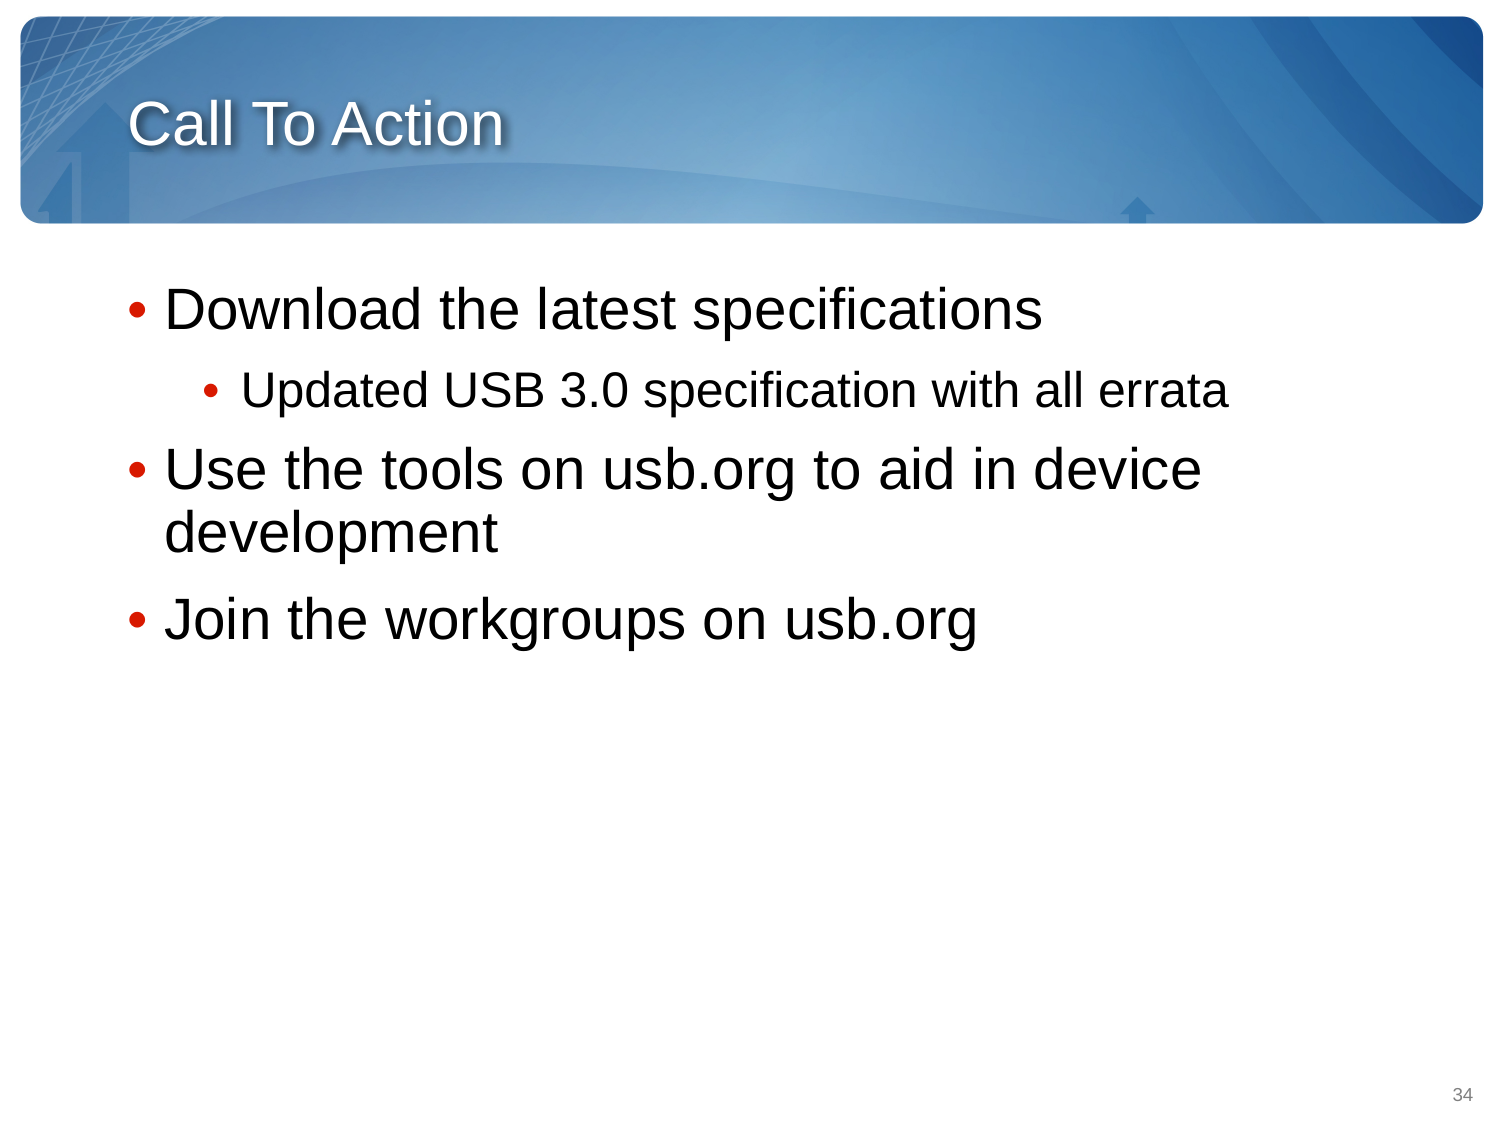

# Call To Action
Download the latest specifications
Updated USB 3.0 specification with all errata
Use the tools on usb.org to aid in device development
Join the workgroups on usb.org
34